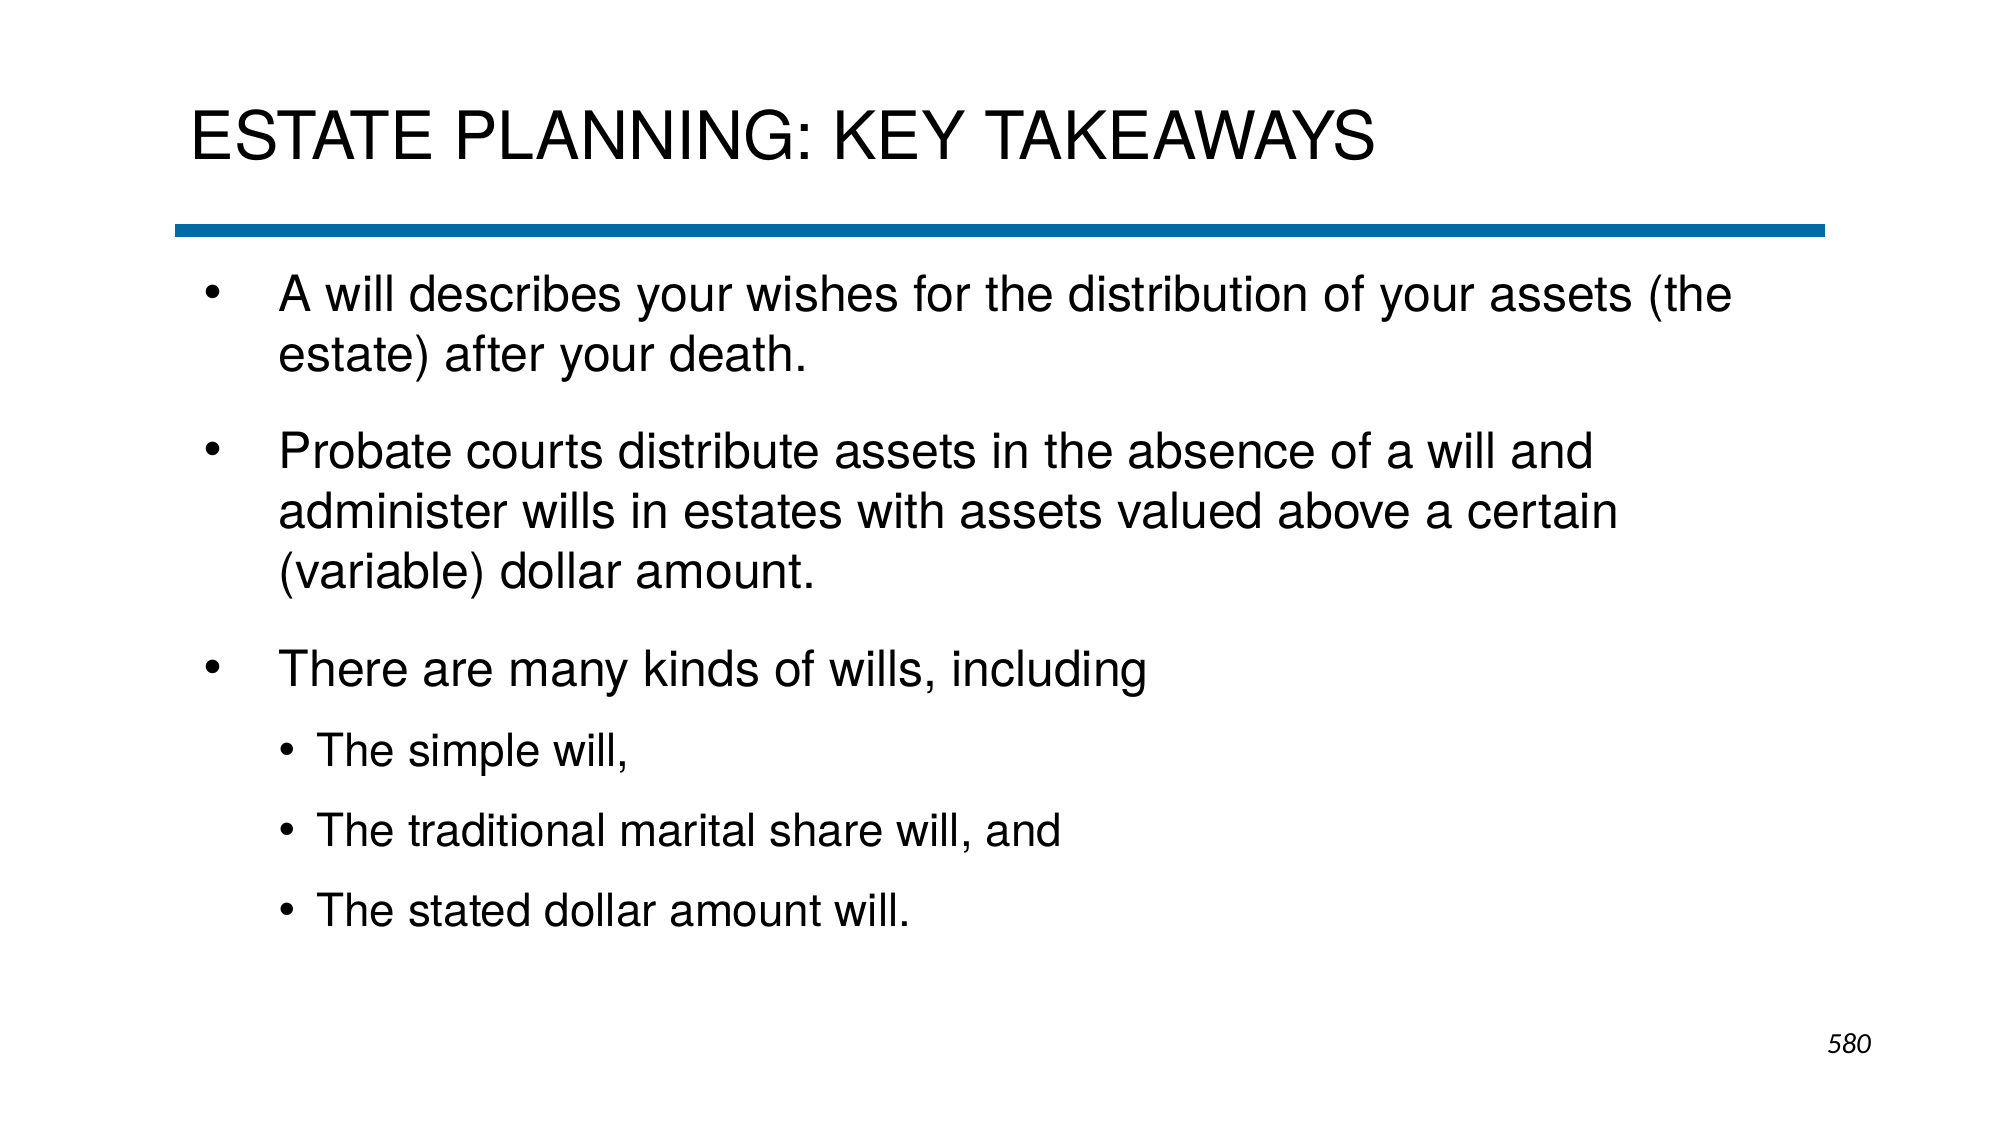

# Estate Planning: KEY TAKEAWAYS
A will describes your wishes for the distribution of your assets (the estate) after your death.
Probate courts distribute assets in the absence of a will and administer wills in estates with assets valued above a certain (variable) dollar amount.
There are many kinds of wills, including
The simple will,
The traditional marital share will, and
The stated dollar amount will.

1-580